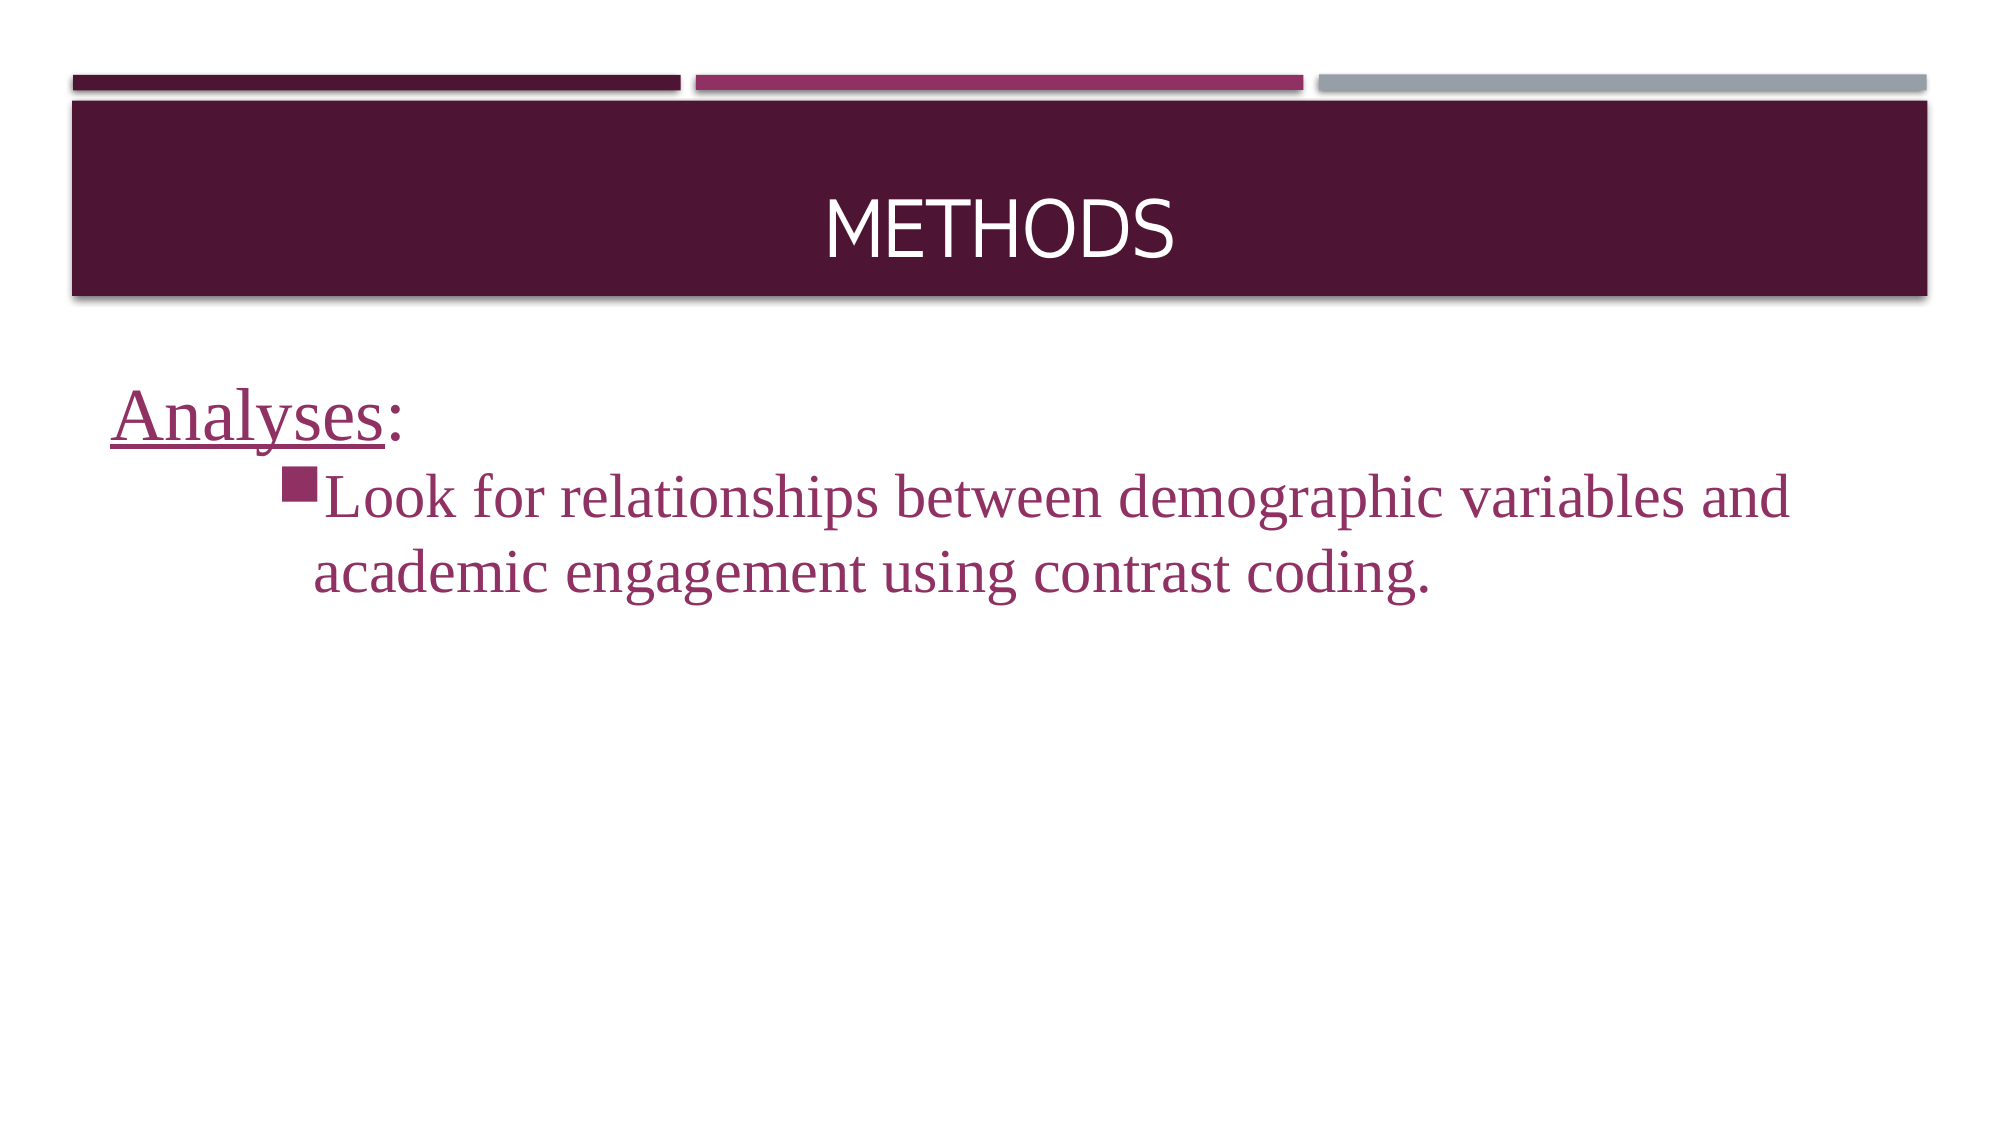

# Methods
Analyses:
Look for relationships between demographic variables and academic engagement using contrast coding.